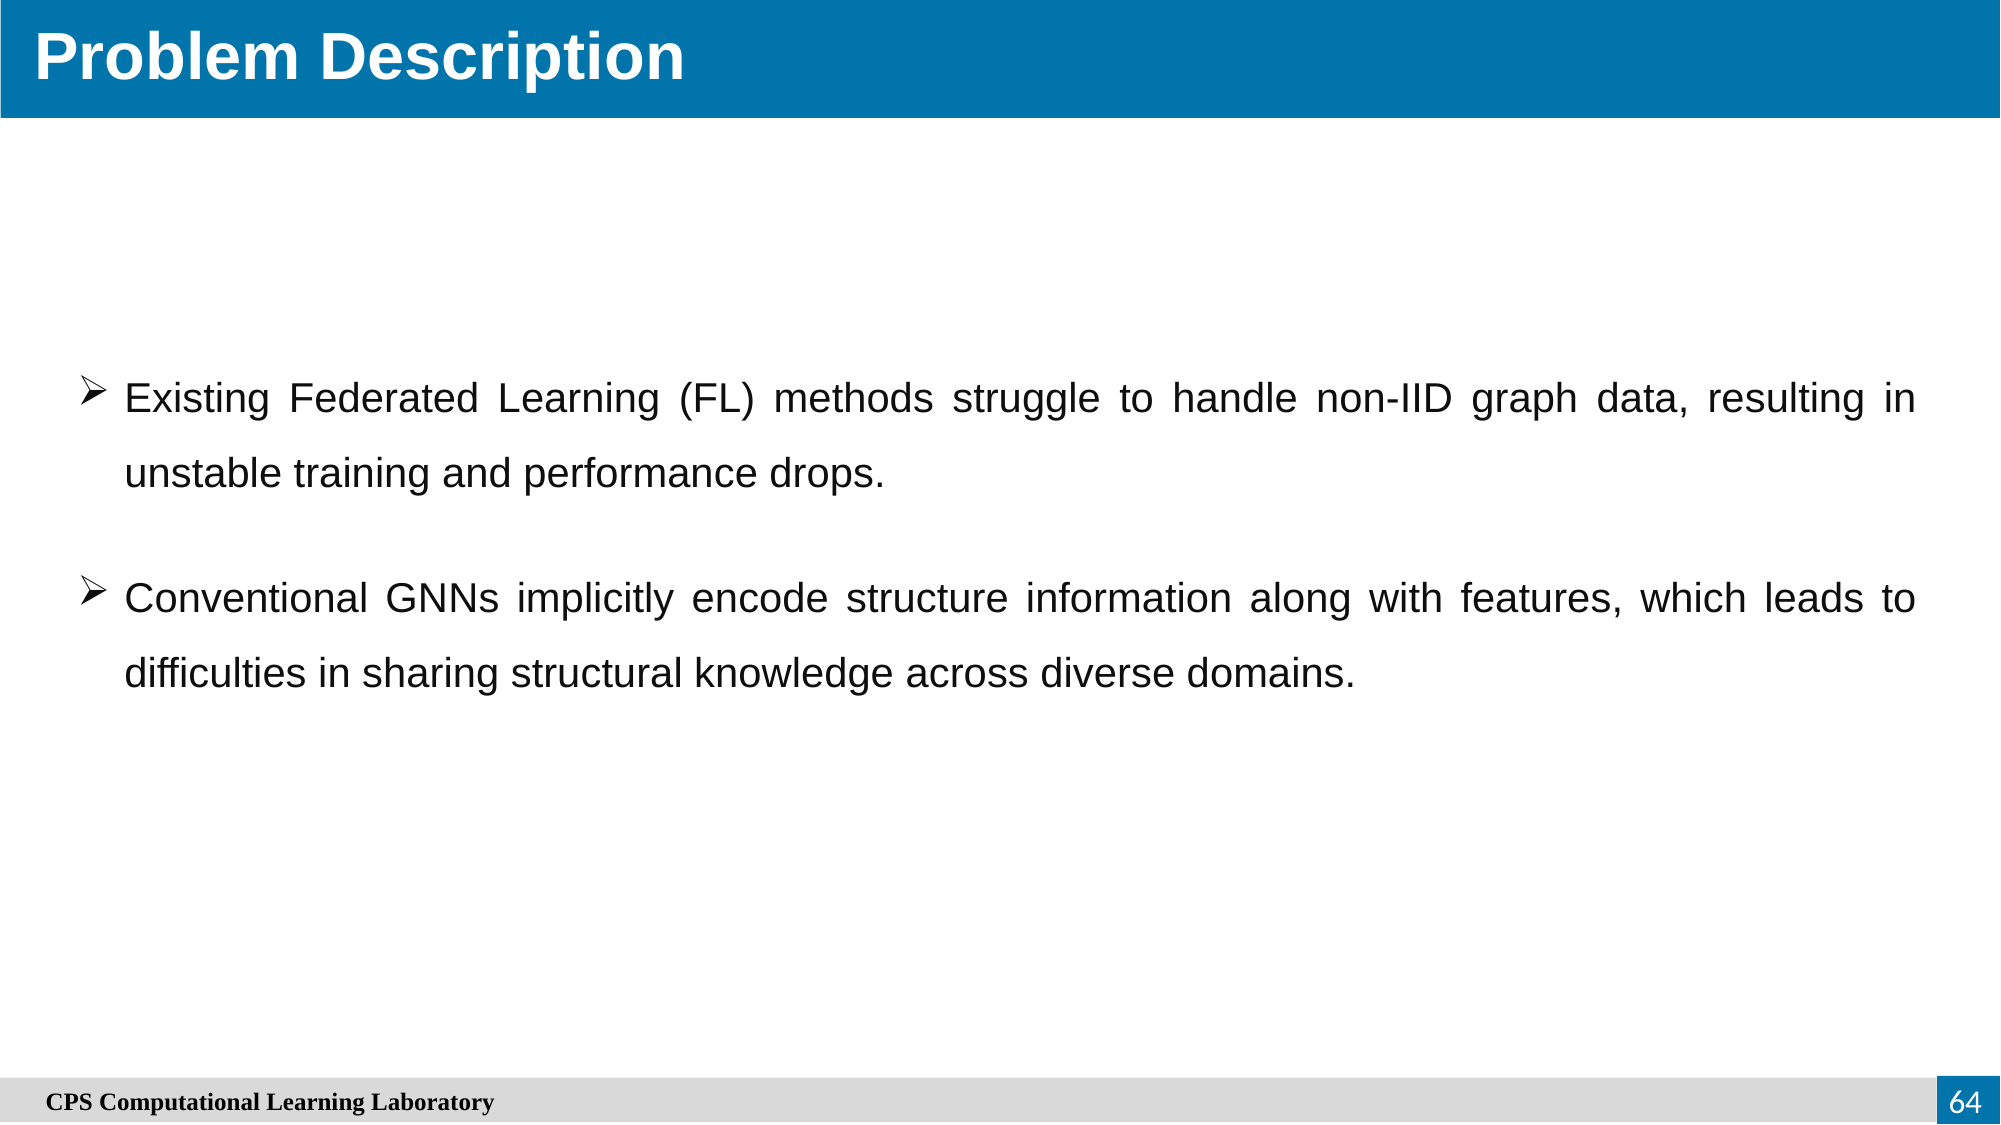

Problem Description
Existing Federated Learning (FL) methods struggle to handle non-IID graph data, resulting in unstable training and performance drops.
Conventional GNNs implicitly encode structure information along with features, which leads to difficulties in sharing structural knowledge across diverse domains.
64
　CPS Computational Learning Laboratory